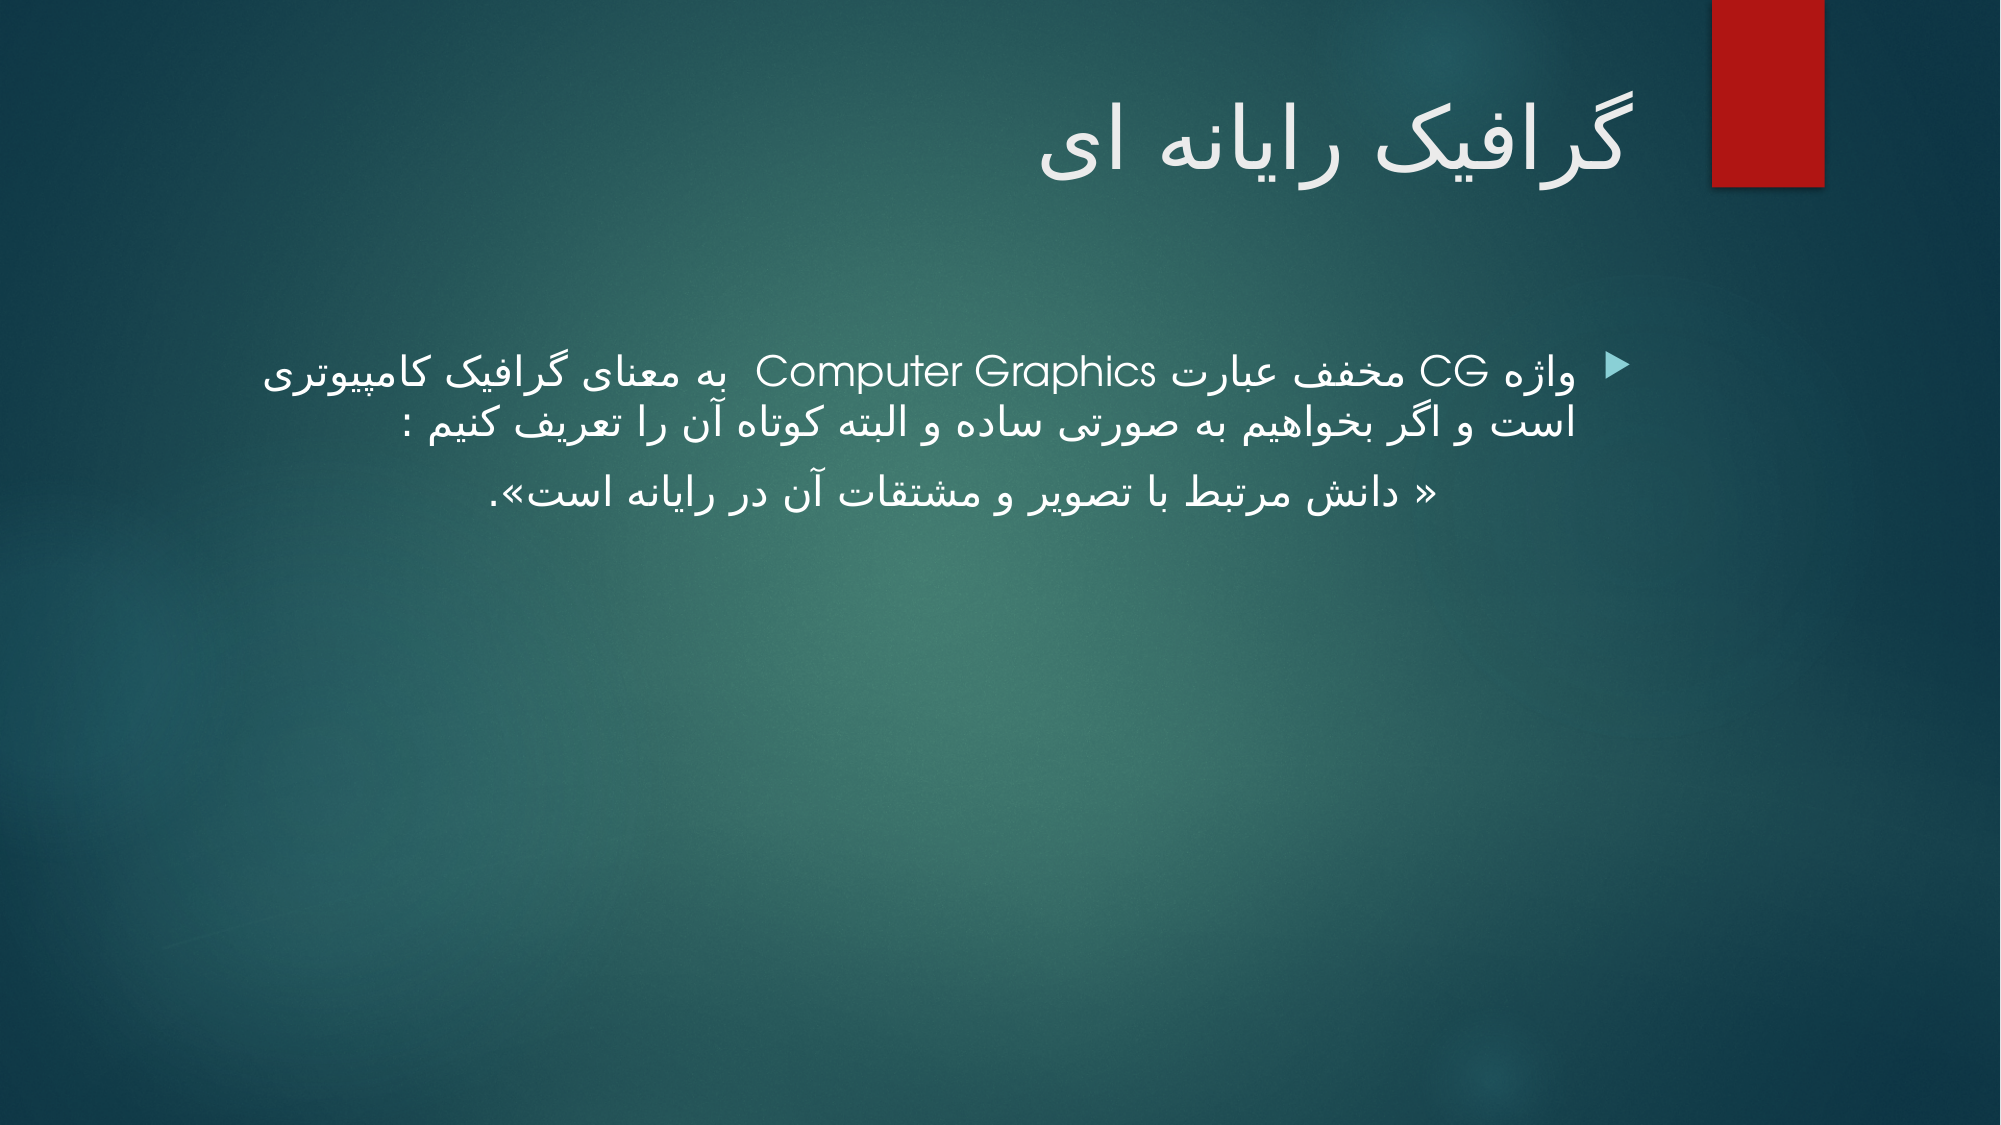

# گرافیک رایانه ای
واژه CG مخفف عبارت Computer Graphics  به معنای گرافیک کامپیوتری است و اگر بخواهیم به صورتی ساده و البته کوتاه آن را تعریف کنیم :
« دانش مرتبط با تصویر و مشتقات آن در رایانه است».